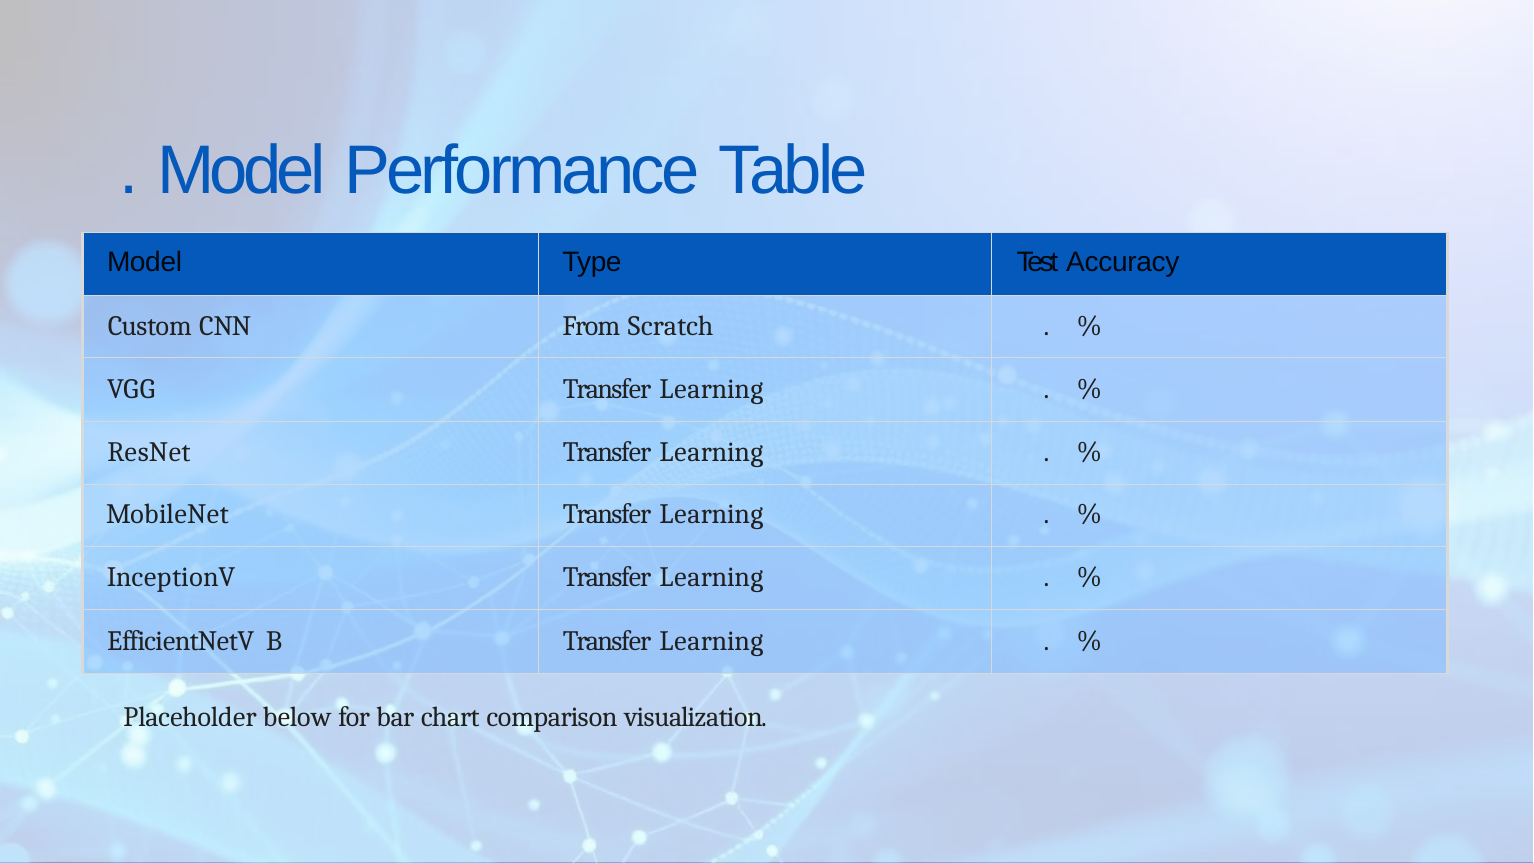

# . Model Performance Table
| Model | Type | Test Accuracy |
| --- | --- | --- |
| Custom CNN | From Scratch | . % |
| VGG | Transfer Learning | . % |
| ResNet | Transfer Learning | . % |
| MobileNet | Transfer Learning | . % |
| InceptionV | Transfer Learning | . % |
| EfficientNetV B | Transfer Learning | . % |
🧩 Placeholder below for bar chart comparison visualization.